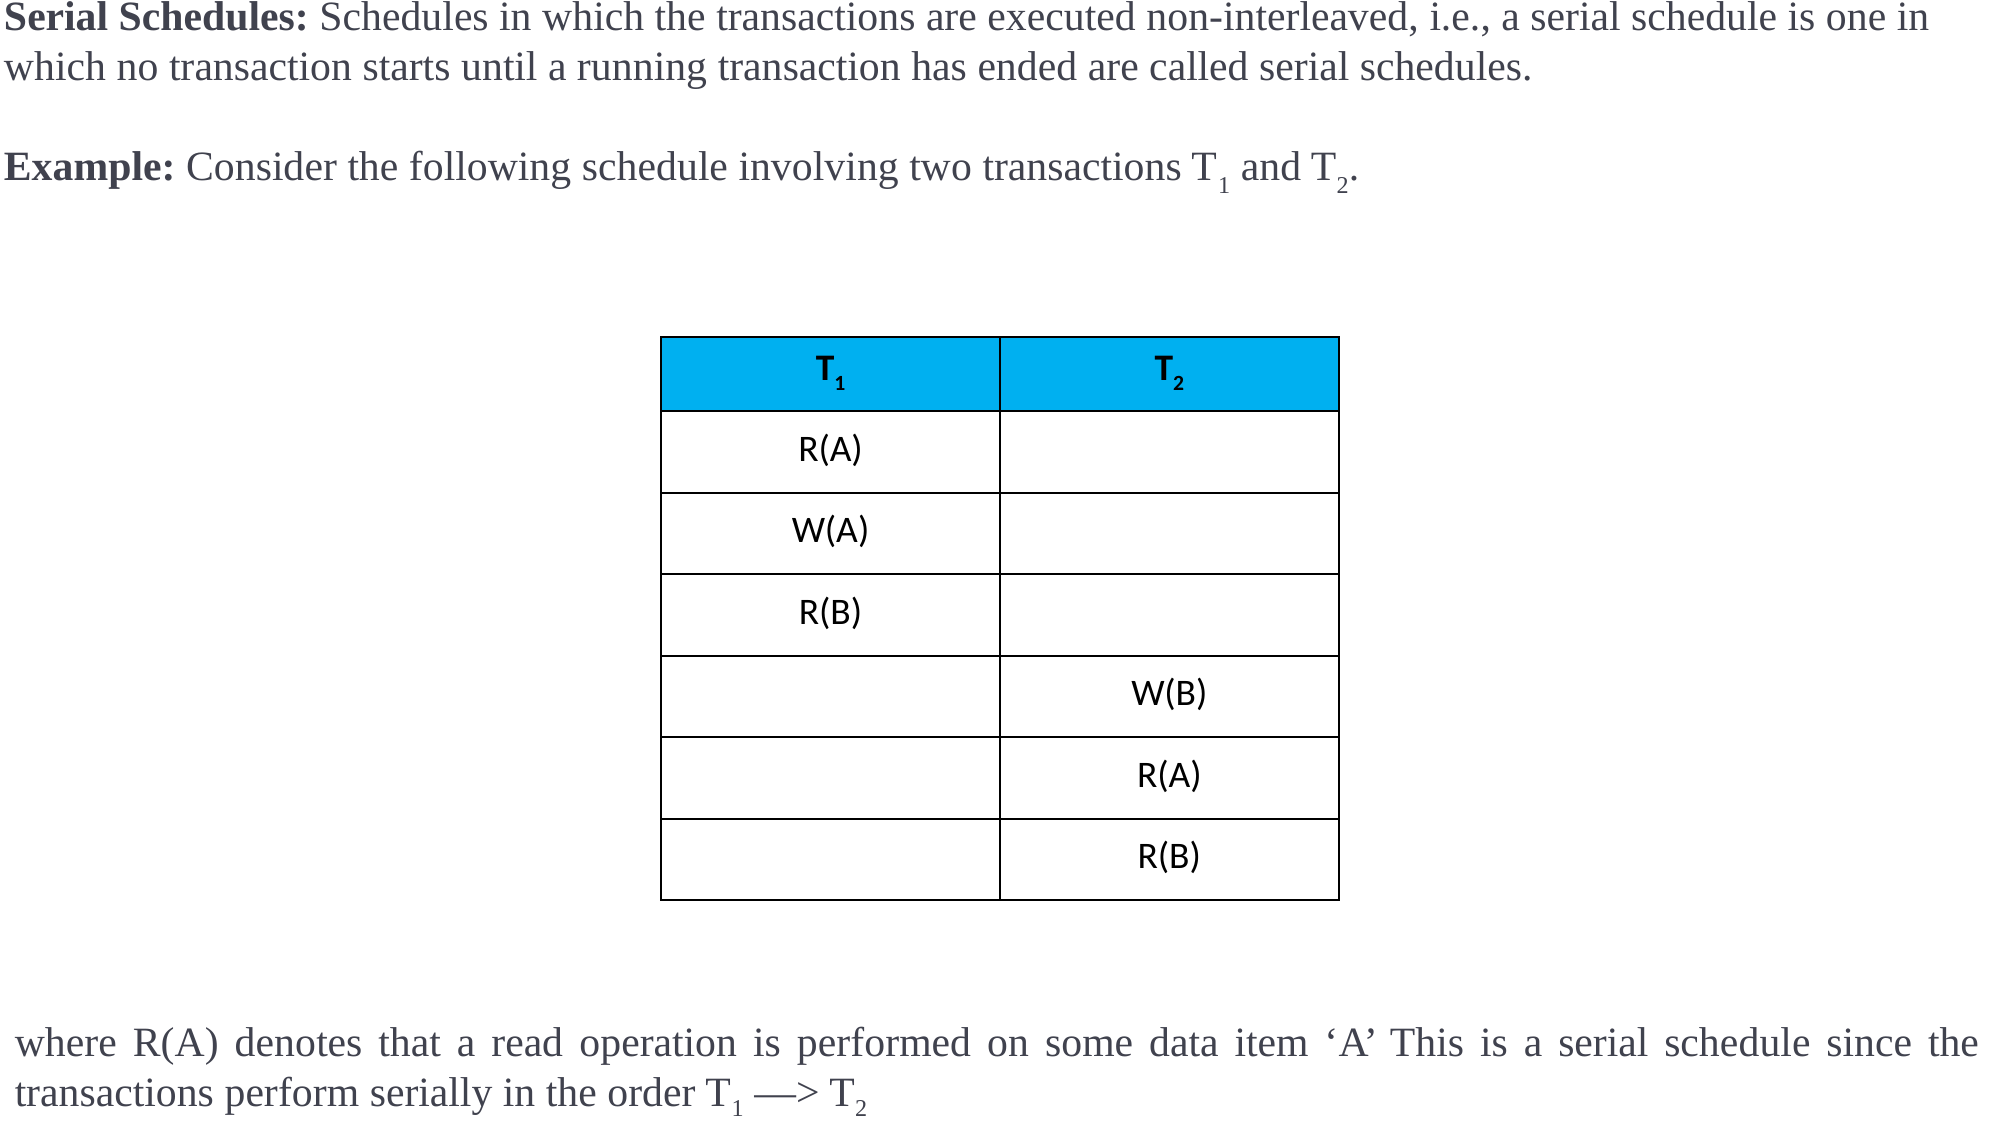

Serial Schedules: Schedules in which the transactions are executed non-interleaved, i.e., a serial schedule is one in which no transaction starts until a running transaction has ended are called serial schedules.
Example: Consider the following schedule involving two transactions T1 and T2.

| T1 | T2 |
| --- | --- |
| R(A) |  |
| W(A) |  |
| R(B) |  |
|  | W(B) |
|  | R(A) |
|  | R(B) |
where R(A) denotes that a read operation is performed on some data item ‘A’ This is a serial schedule since the transactions perform serially in the order T1 —> T2